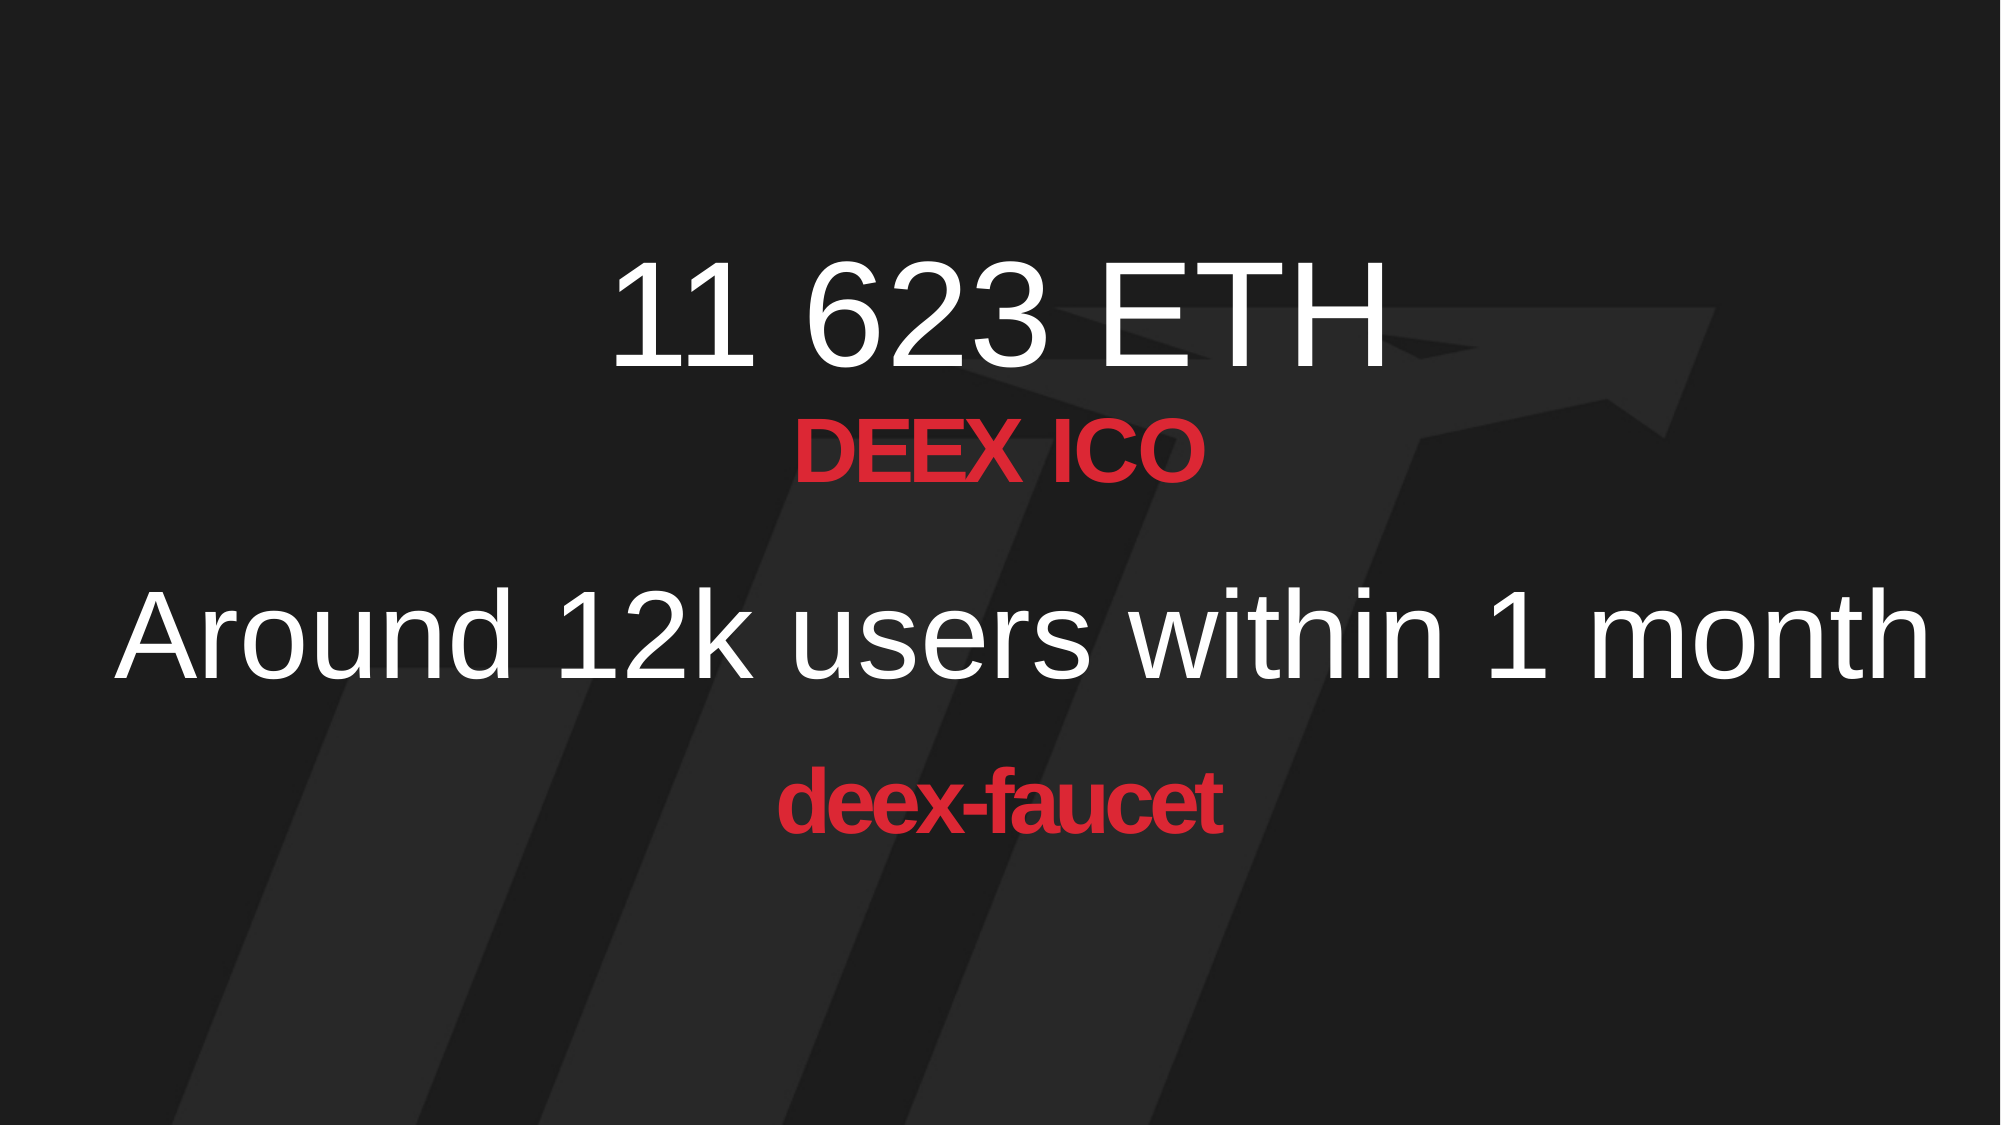

11 623 ETH
DEEX ICO
Around 12k users within 1 month
deex-faucet